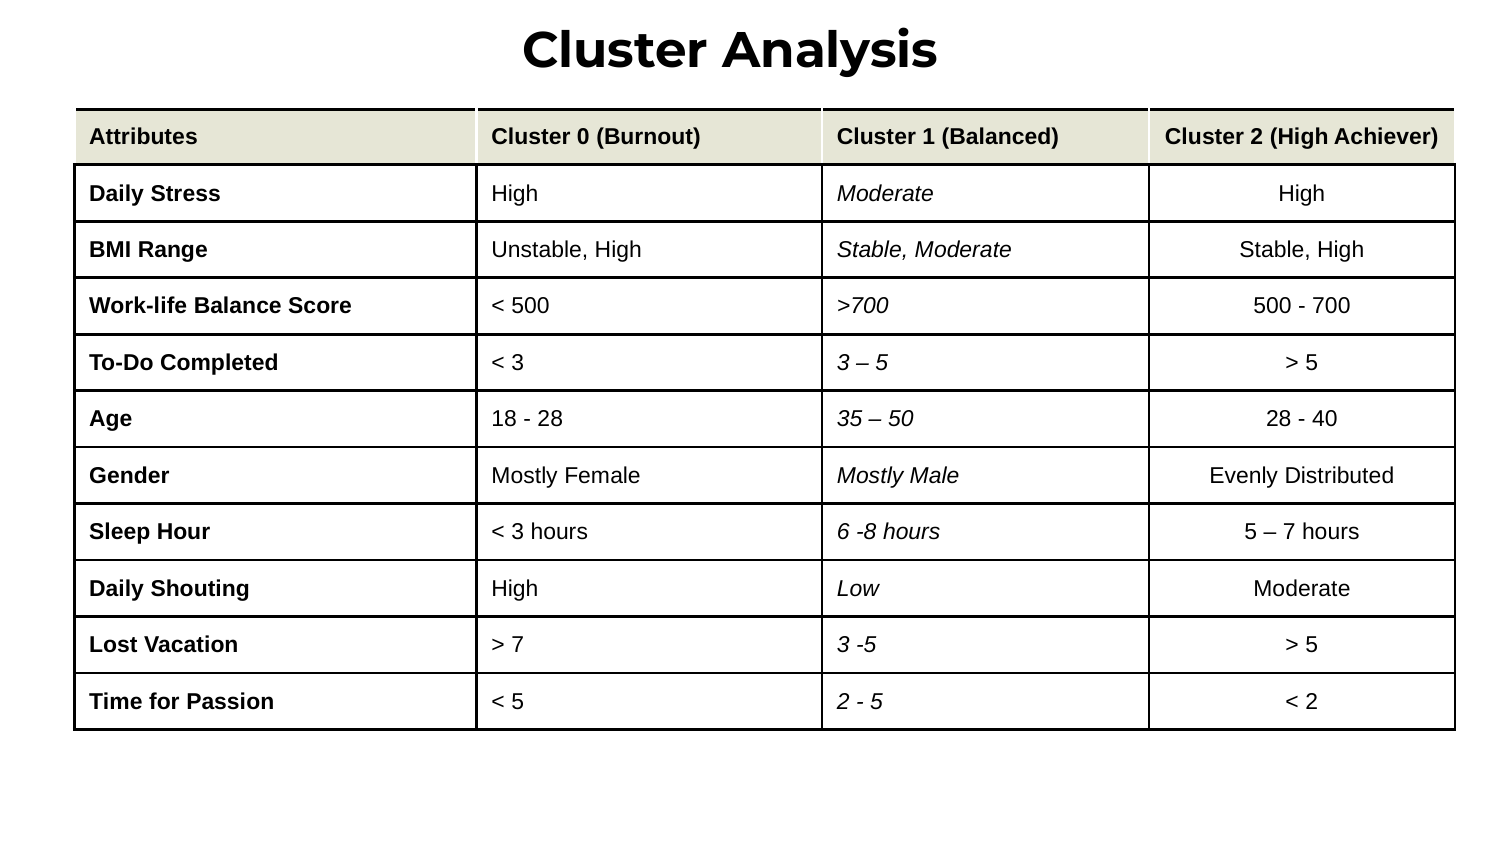

# Cluster Analysis
| Attributes | Cluster 0 (Burnout) | Cluster 1 (Balanced) | Cluster 2 (High Achiever) |
| --- | --- | --- | --- |
| Daily Stress | High | Moderate | High |
| BMI Range | Unstable, High | Stable, Moderate | Stable, High |
| Work-life Balance Score | < 500 | >700 | 500 - 700 |
| To-Do Completed | < 3 | 3 – 5 | > 5 |
| Age | 18 - 28 | 35 – 50 | 28 - 40 |
| Gender | Mostly Female | Mostly Male | Evenly Distributed |
| Sleep Hour | < 3 hours | 6 -8 hours | 5 – 7 hours |
| Daily Shouting | High | Low | Moderate |
| Lost Vacation | > 7 | 3 -5 | > 5 |
| Time for Passion | < 5 | 2 - 5 | < 2 |